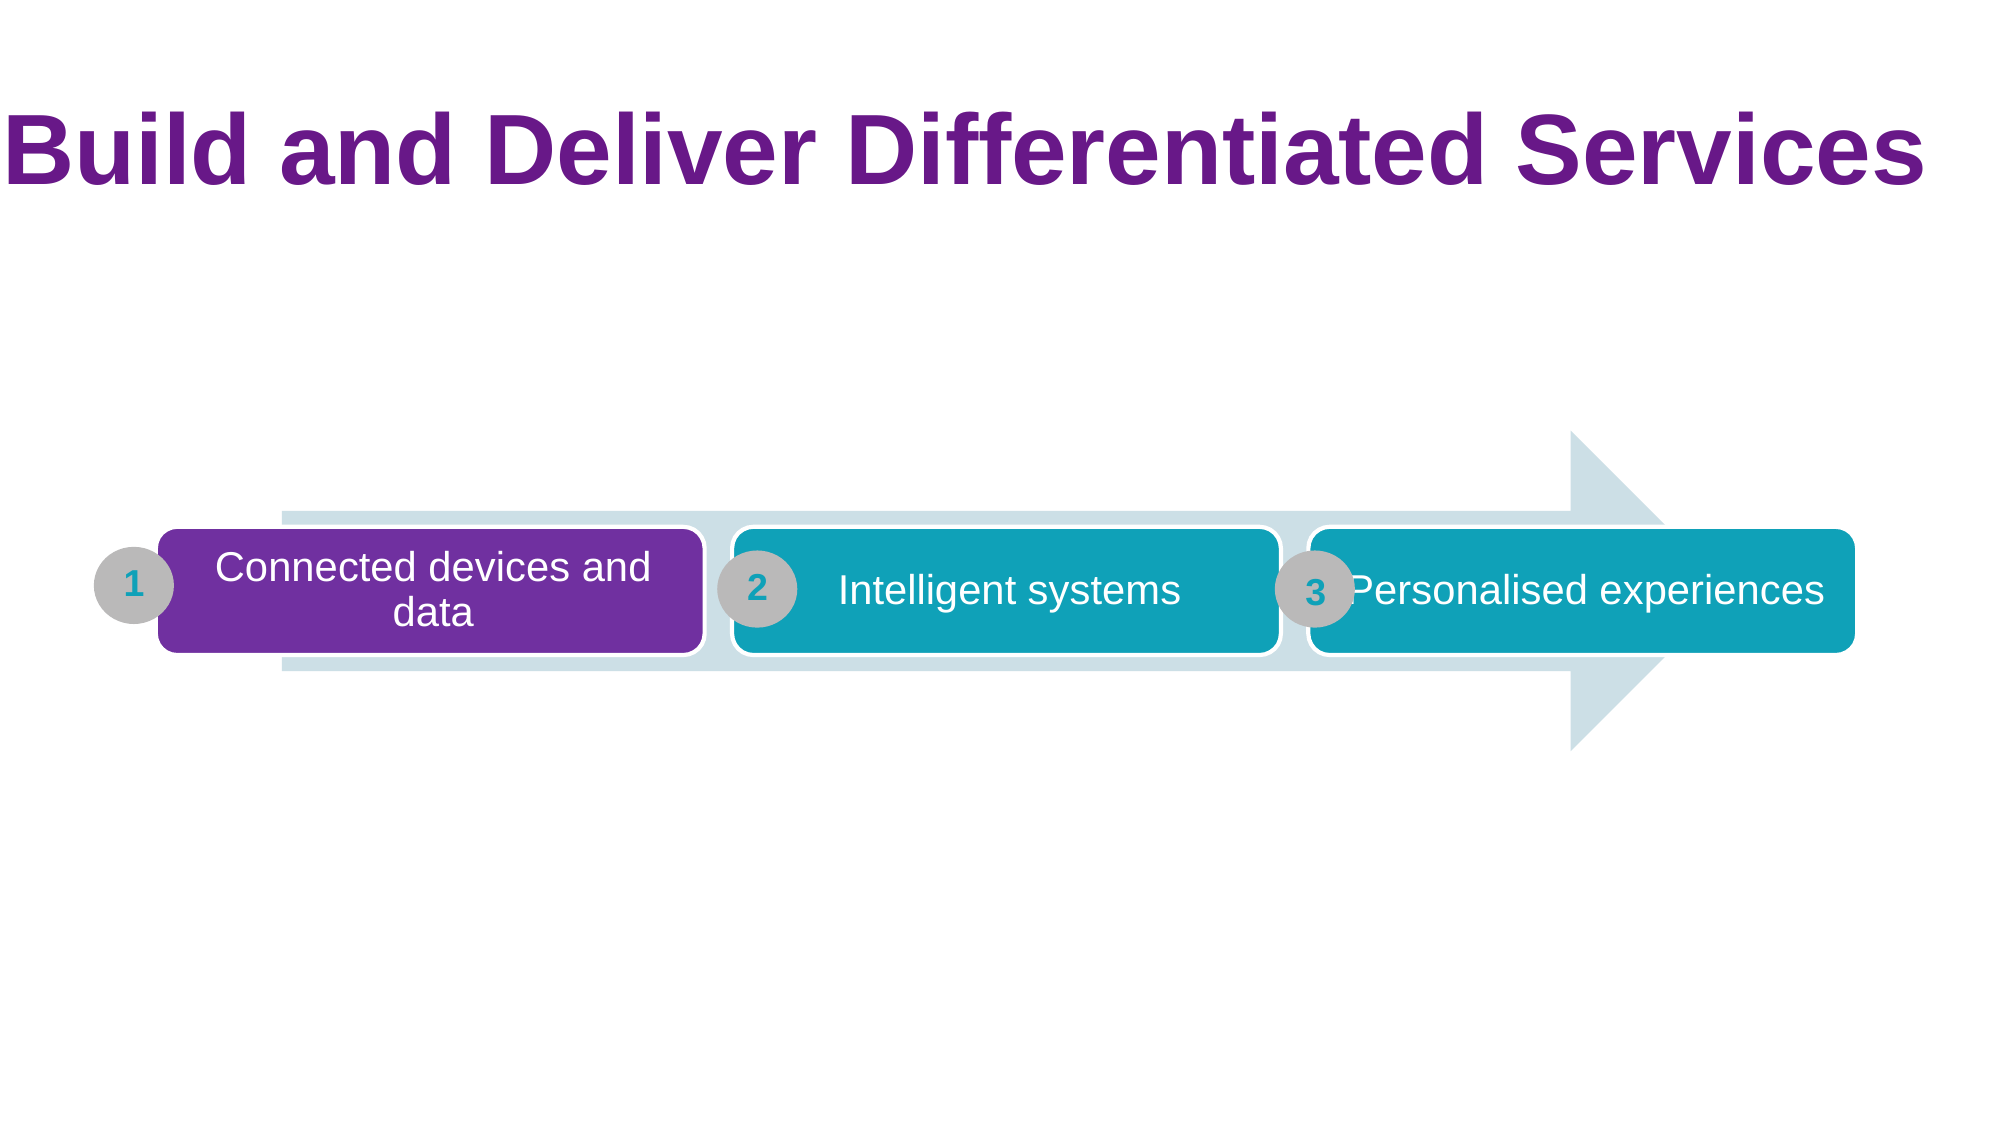

Build and Deliver Differentiated Services
Connected devices and data
Intelligent systems
Personalised experiences

2

3
1